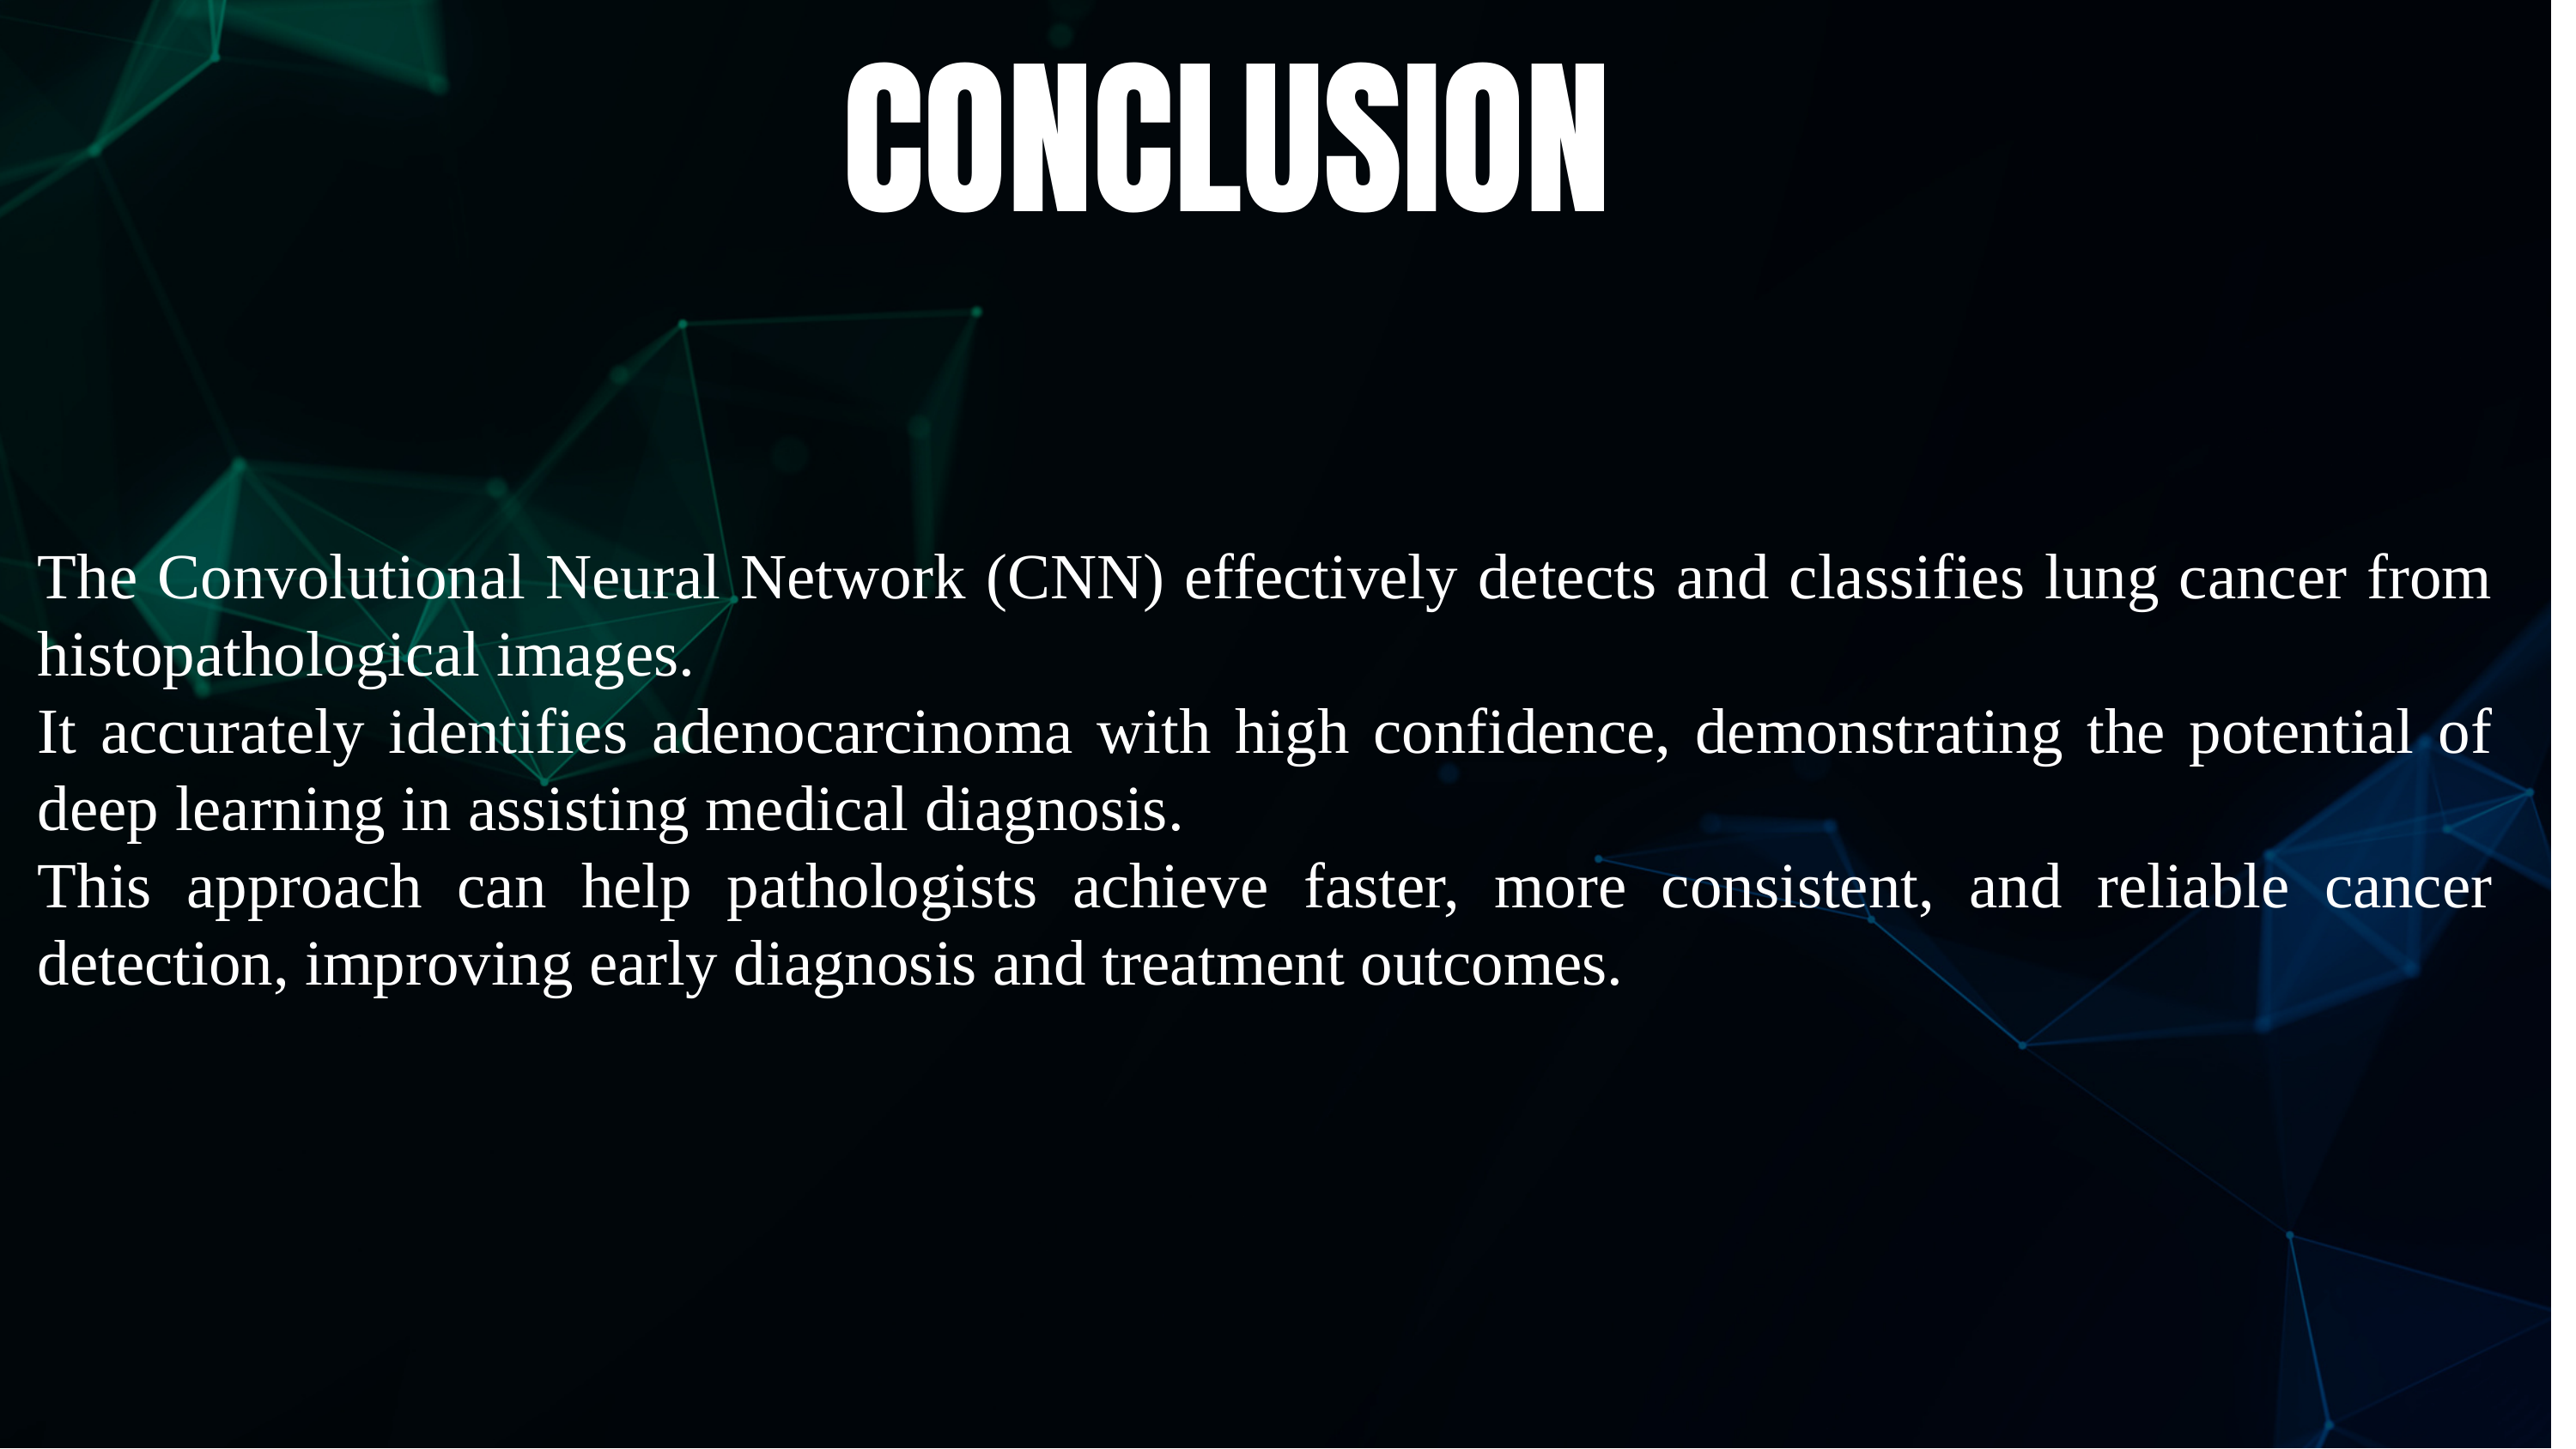

CONCLUSION
The Convolutional Neural Network (CNN) effectively detects and classifies lung cancer from histopathological images.
It accurately identifies adenocarcinoma with high confidence, demonstrating the potential of deep learning in assisting medical diagnosis.
This approach can help pathologists achieve faster, more consistent, and reliable cancer detection, improving early diagnosis and treatment outcomes.